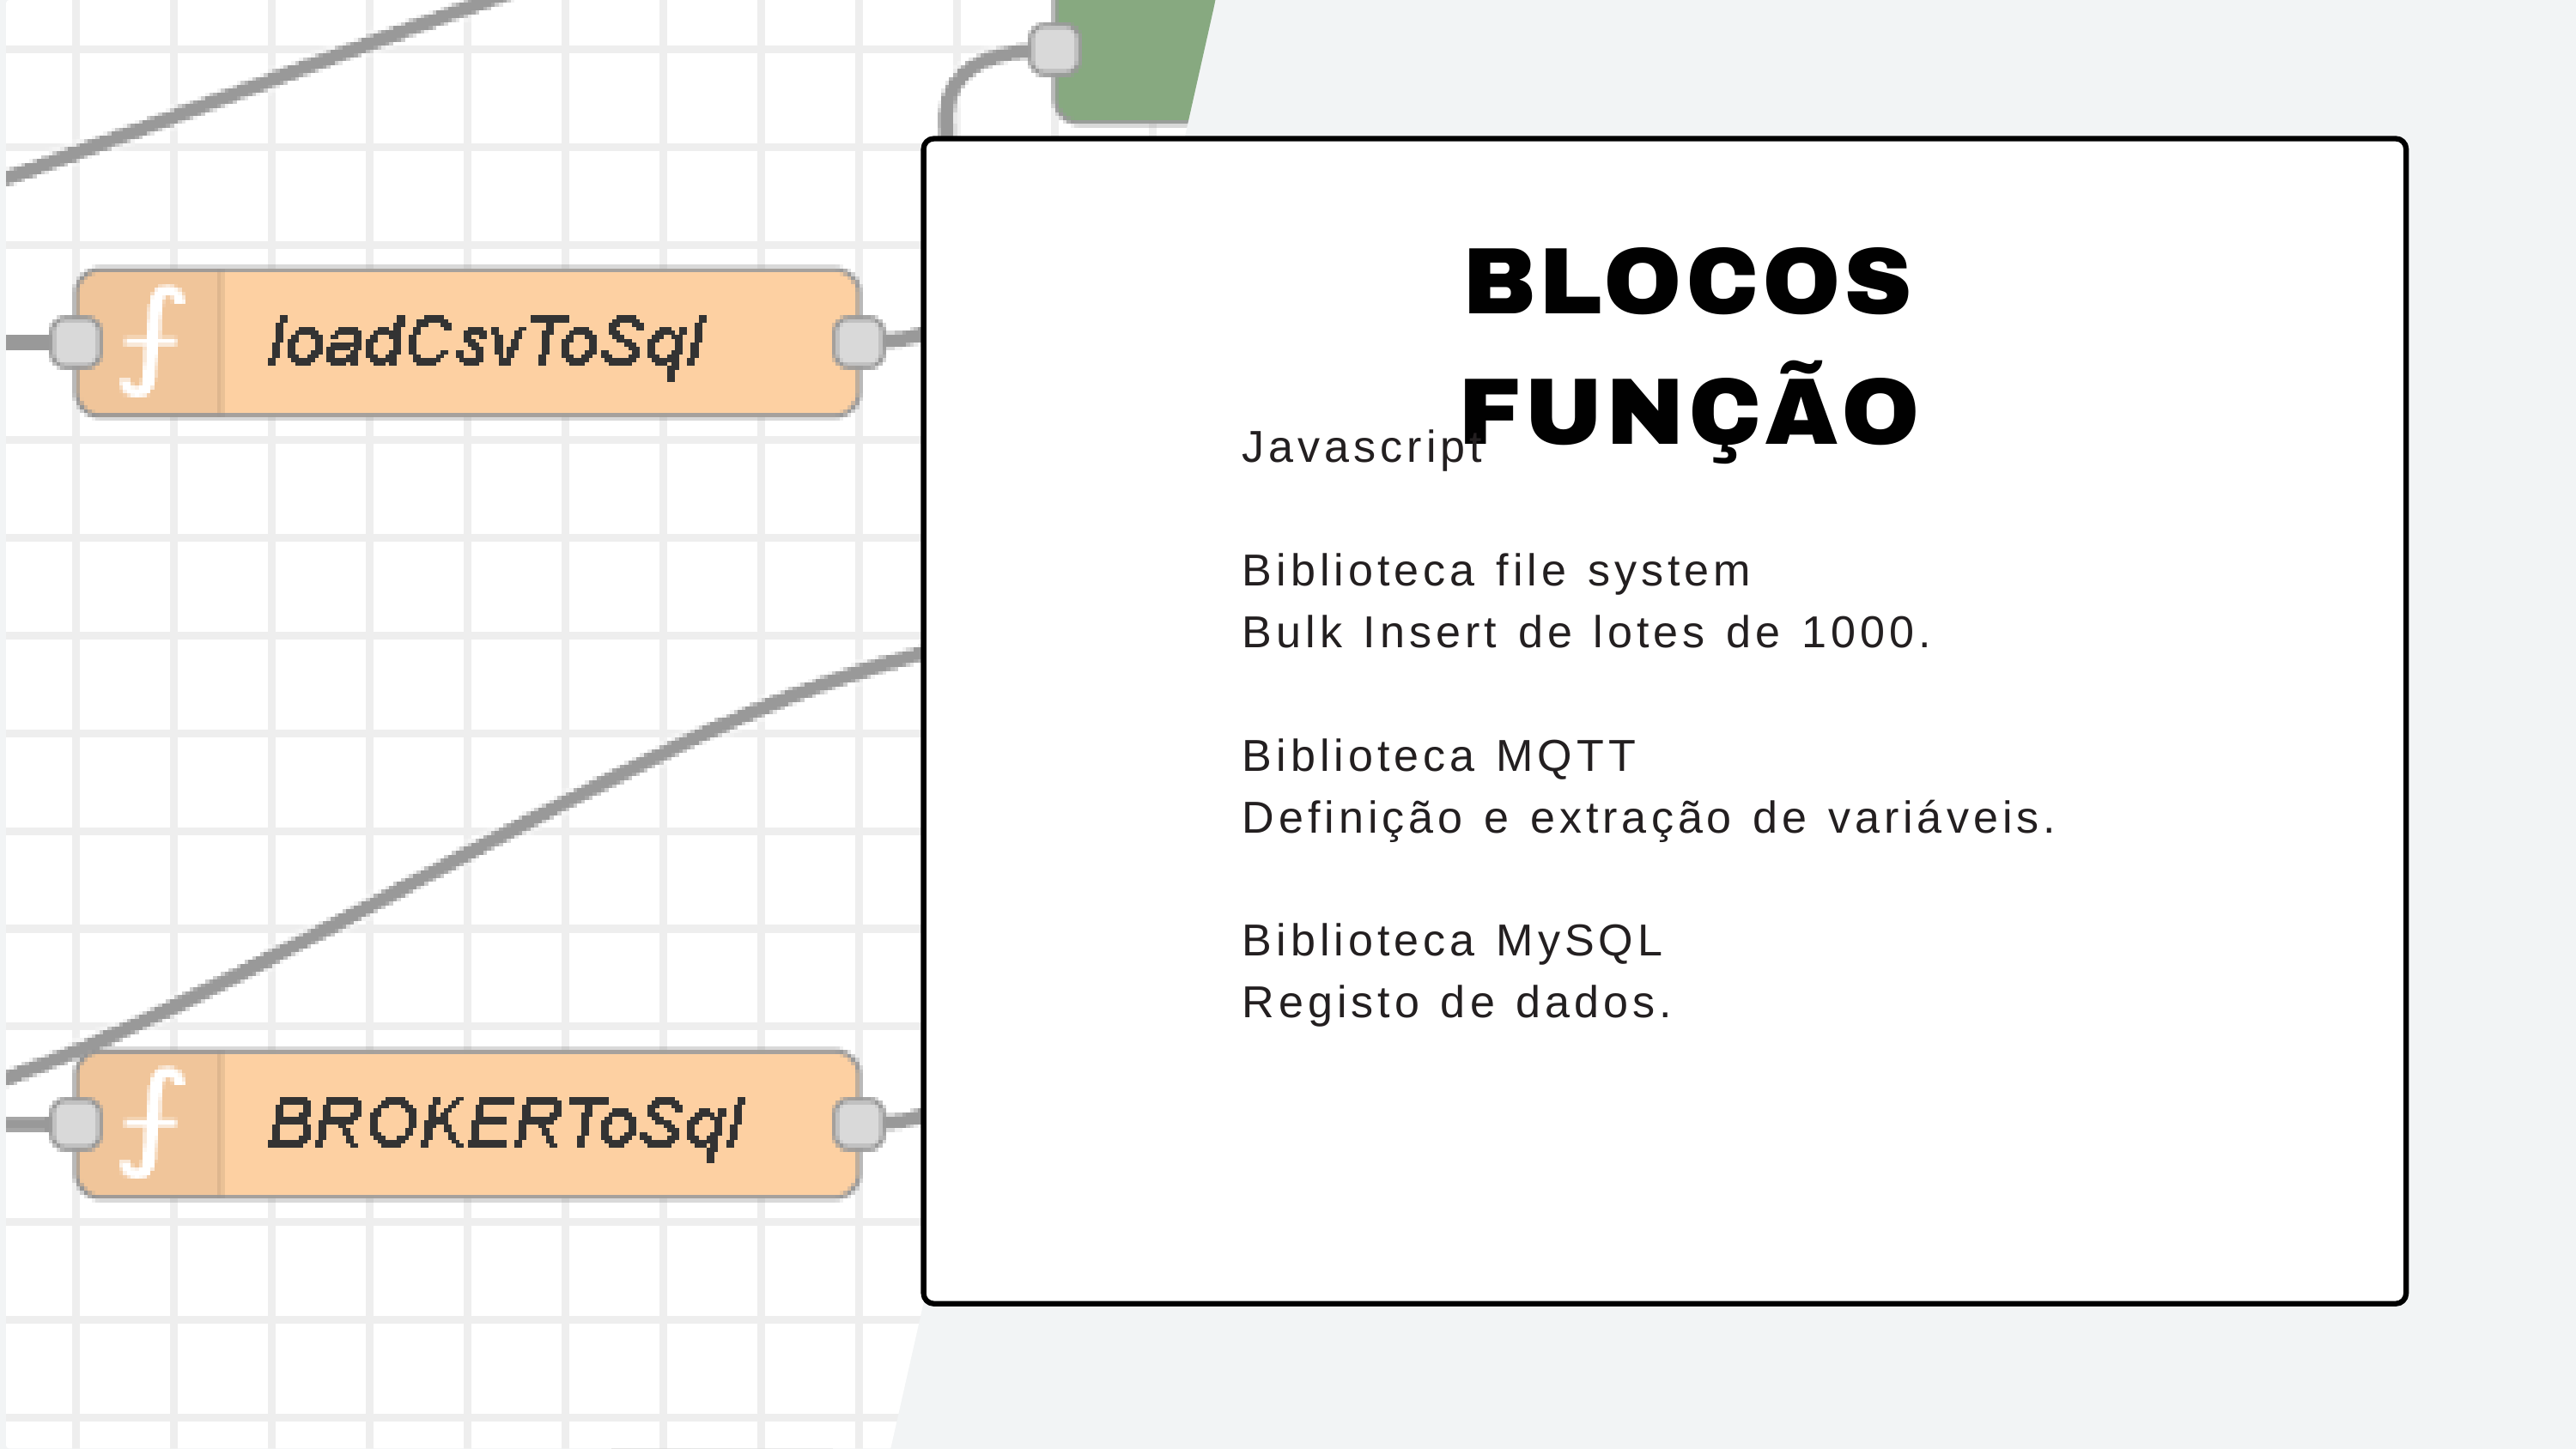

BLOCOS FUNÇÃO
Javascript

Biblioteca file system
Bulk Insert de lotes de 1000.

Biblioteca MQTT
Definição e extração de variáveis.

Biblioteca MySQL
Registo de dados.